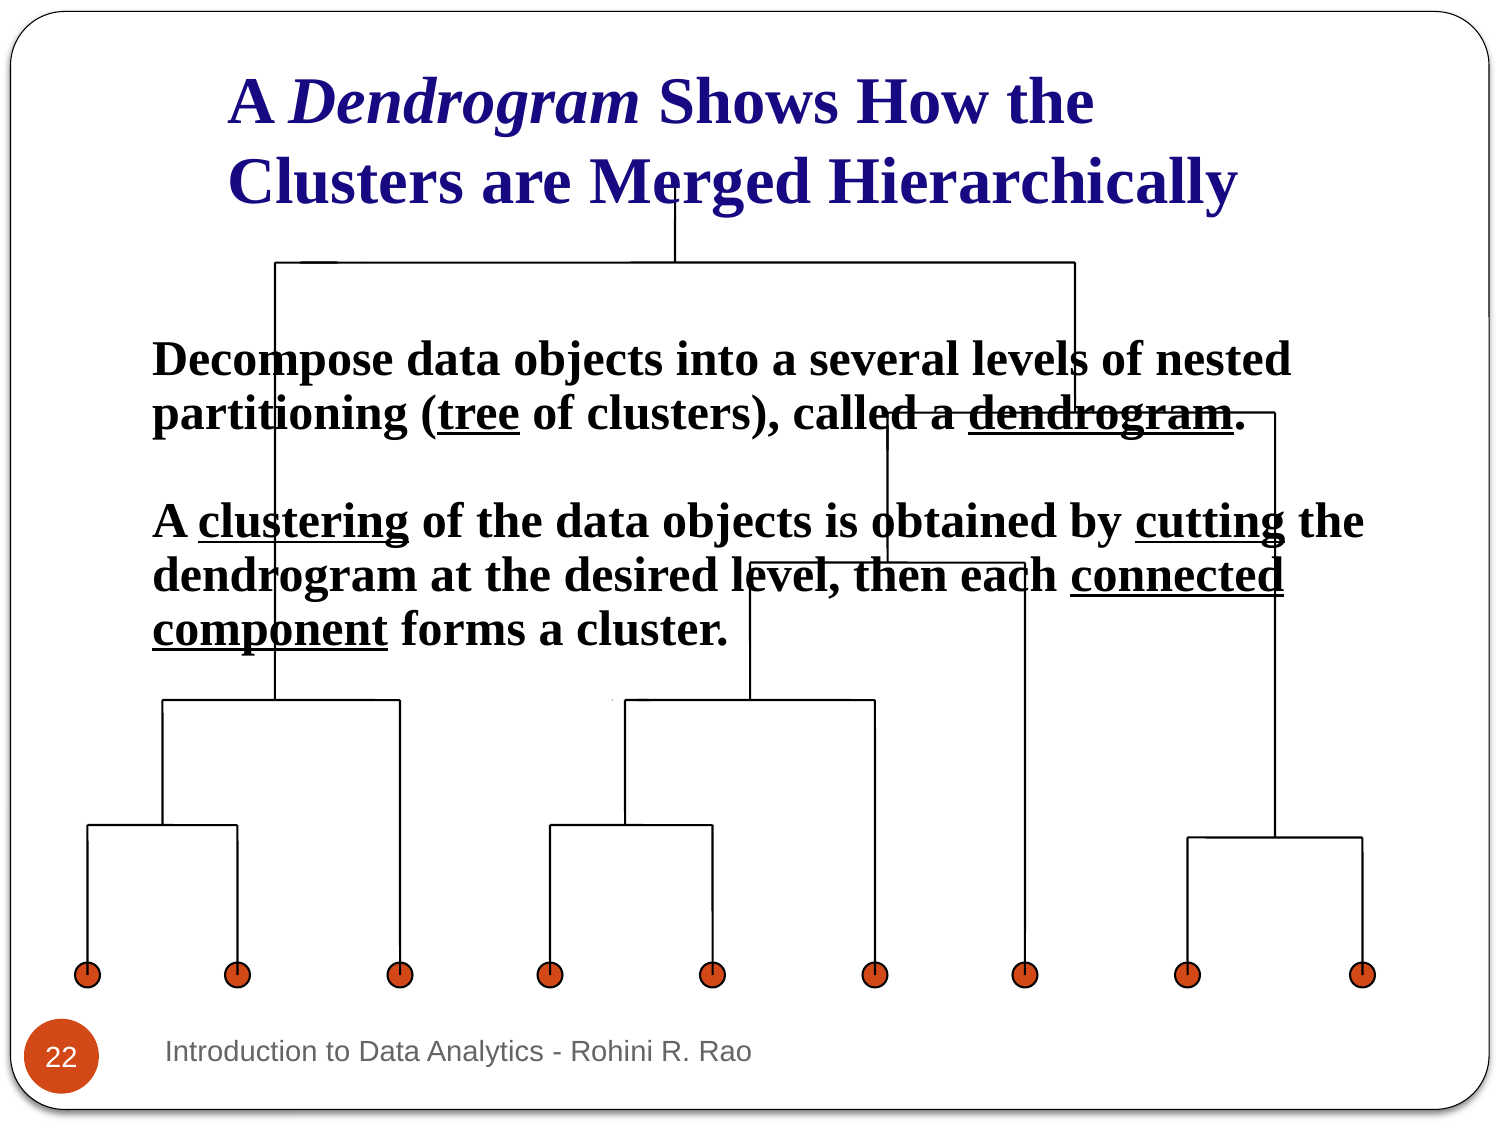

A Dendrogram Shows How the Clusters are Merged Hierarchically

Decompose data objects into a several levels of nested partitioning (tree of clusters), called a dendrogram.

A clustering of the data objects is obtained by cutting the dendrogram at the desired level, then each connected component forms a cluster.

Introduction to Data Analytics - Rohini R. Rao
22